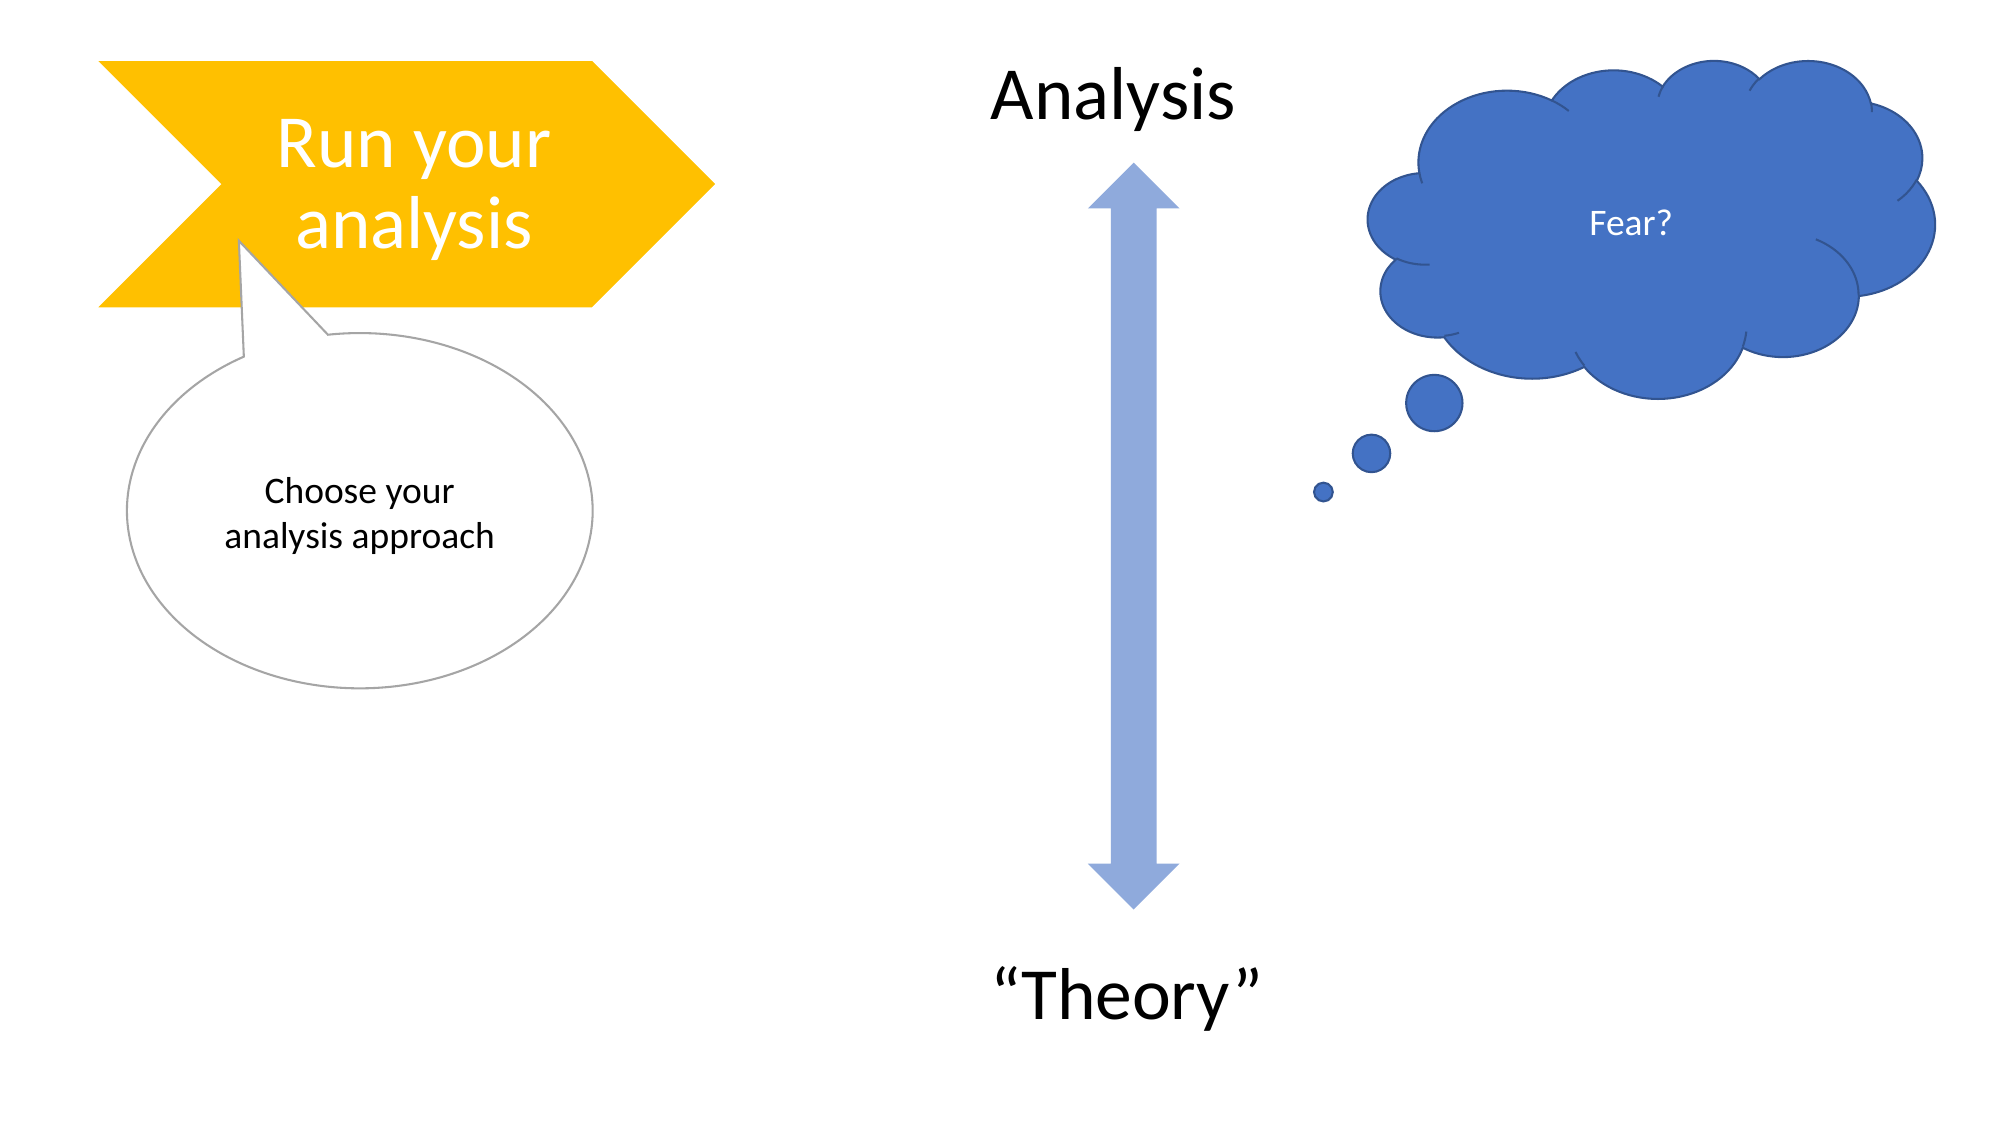

Analysis

Run your analysis
Fear?

Choose your analysis approach
“Theory”